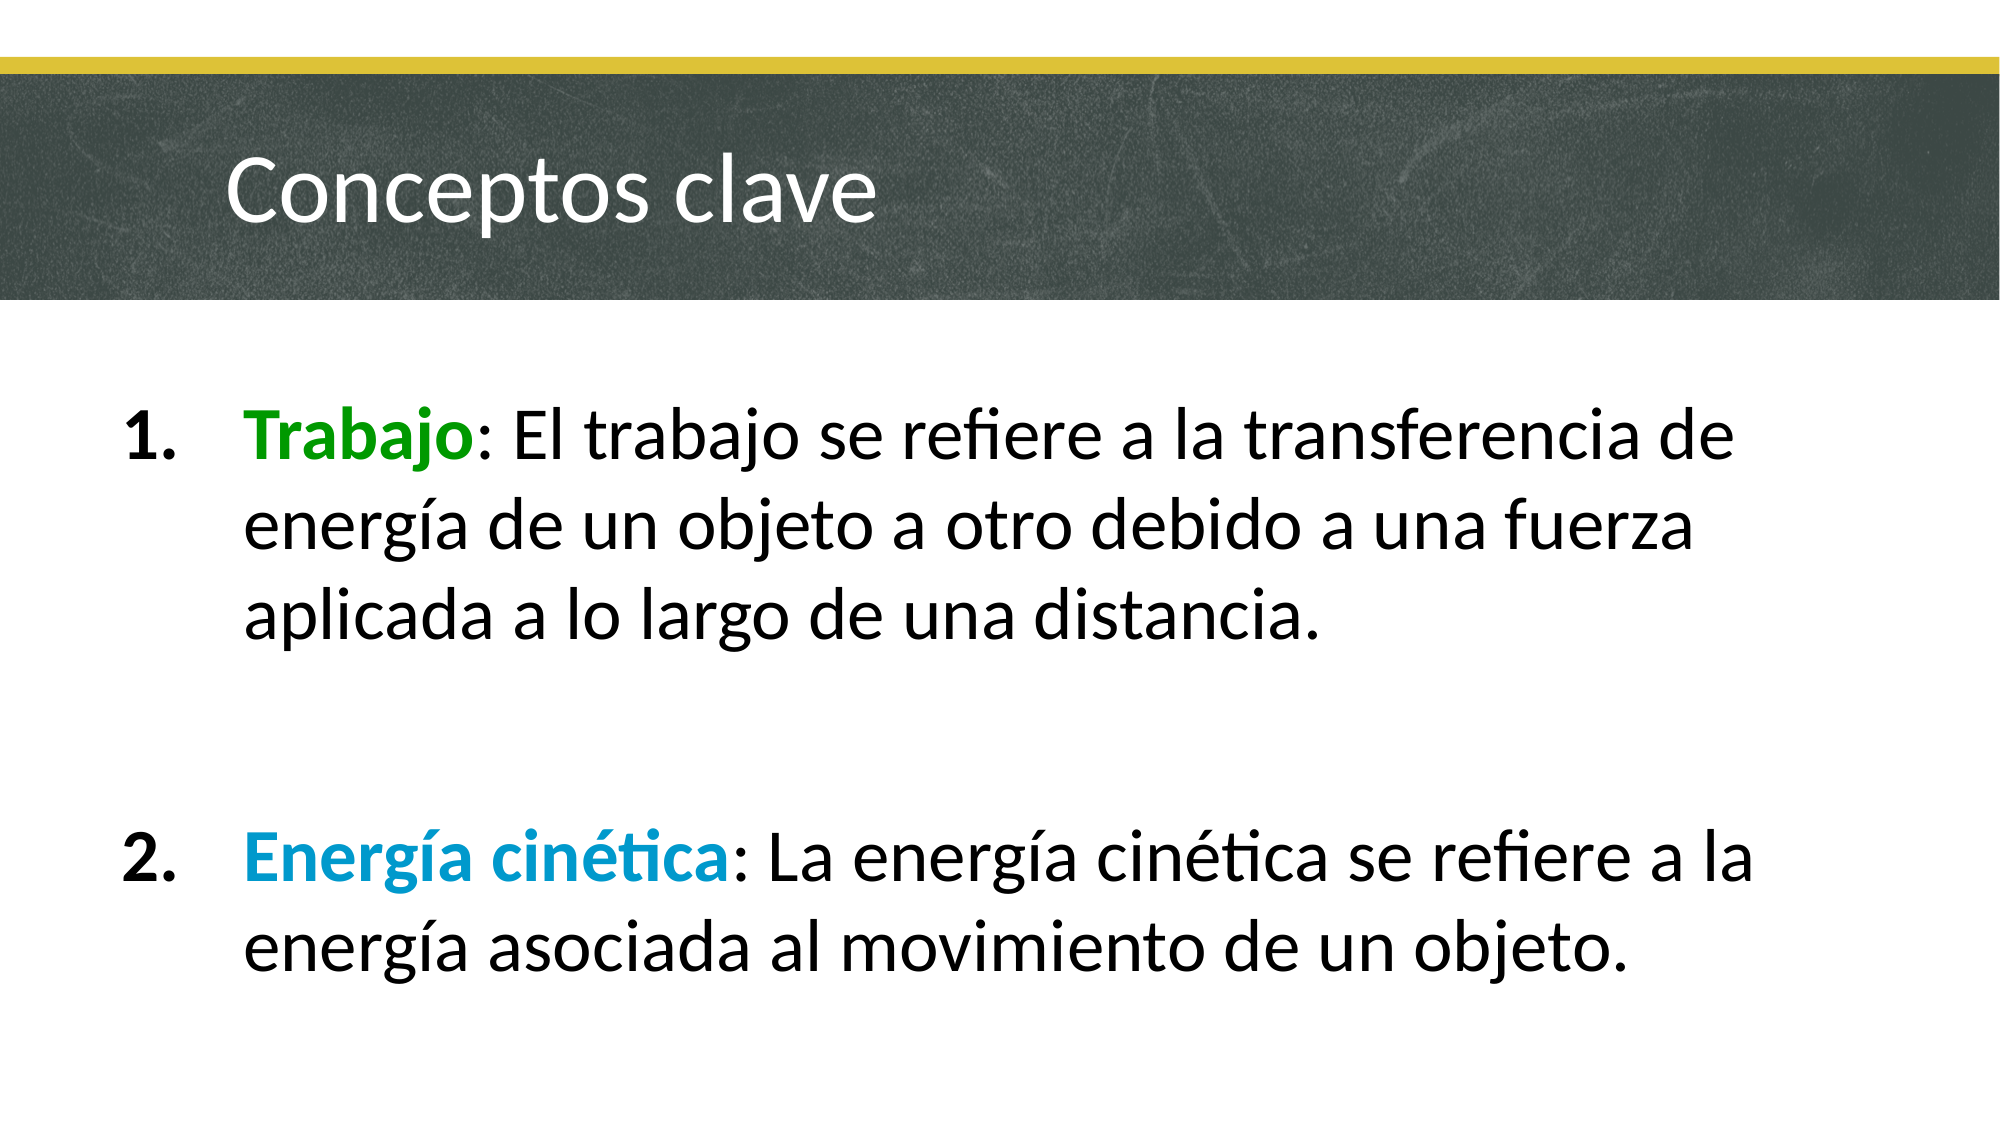

# Conceptos clave
Trabajo: El trabajo se refiere a la transferencia de energía de un objeto a otro debido a una fuerza aplicada a lo largo de una distancia.

Energía cinética: La energía cinética se refiere a la energía asociada al movimiento de un objeto.